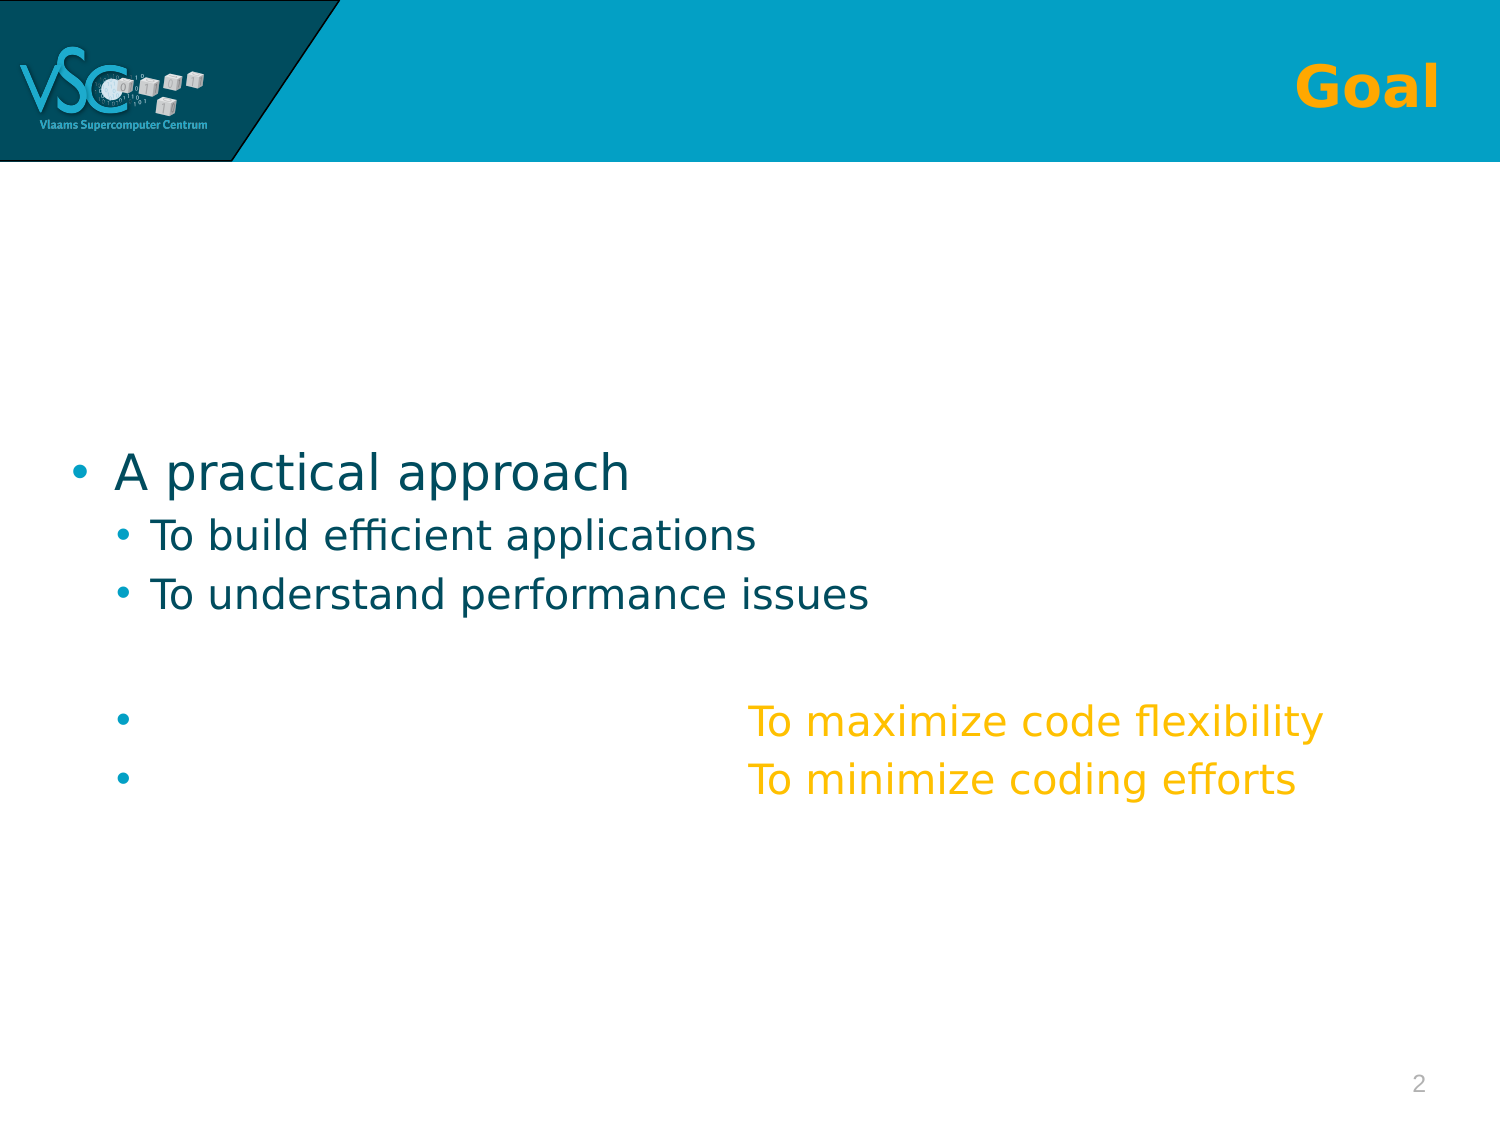

# Goal
A practical approach
To build efficient applications
To understand performance issues

To maximize code flexibility
To minimize coding efforts
2